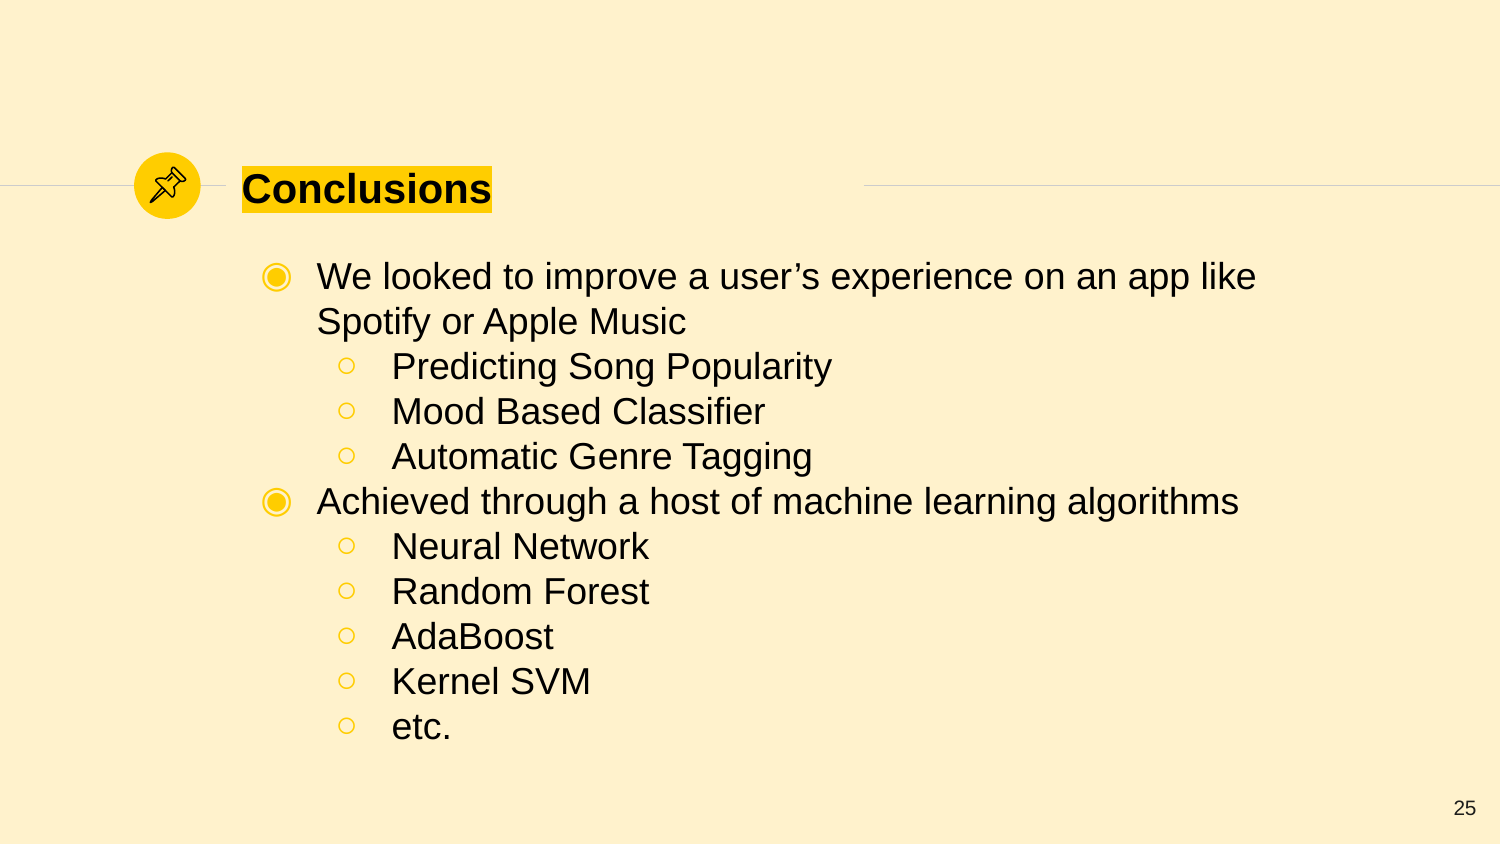

# Conclusions

We looked to improve a user’s experience on an app like Spotify or Apple Music
Predicting Song Popularity
Mood Based Classifier
Automatic Genre Tagging
Achieved through a host of machine learning algorithms
Neural Network
Random Forest
AdaBoost
Kernel SVM
etc.

25